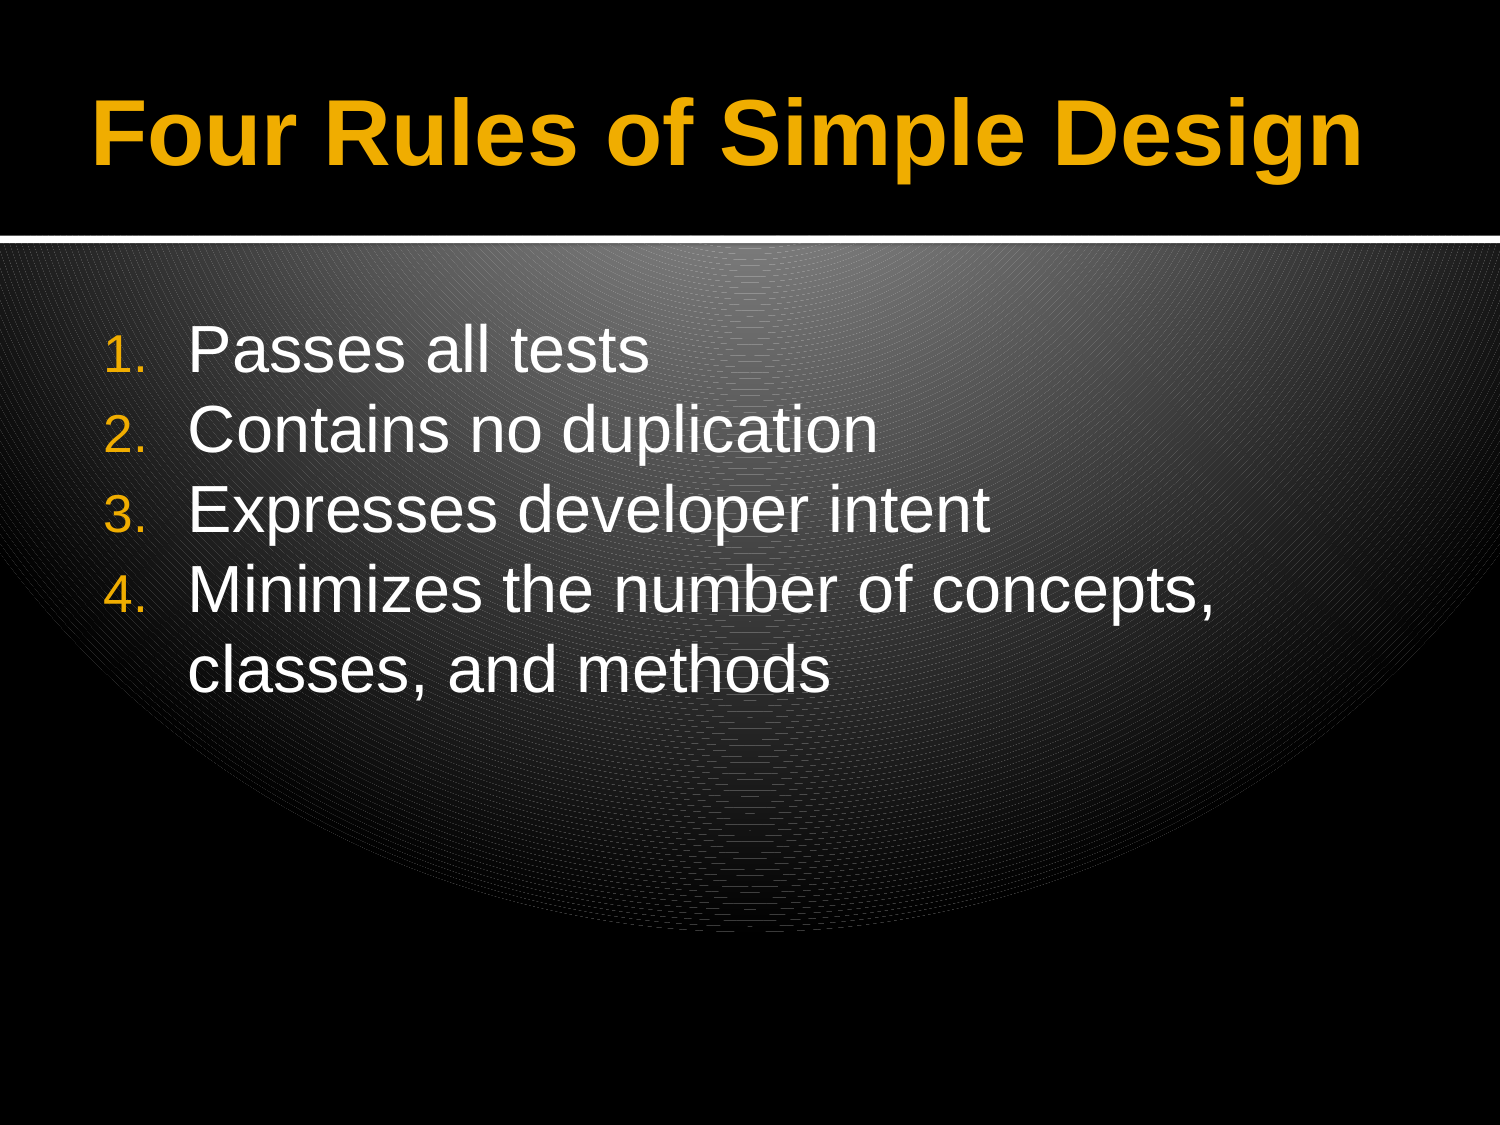

# Four Rules of Simple Design
Passes all tests
Contains no duplication
Expresses developer intent
Minimizes the number of concepts, classes, and methods